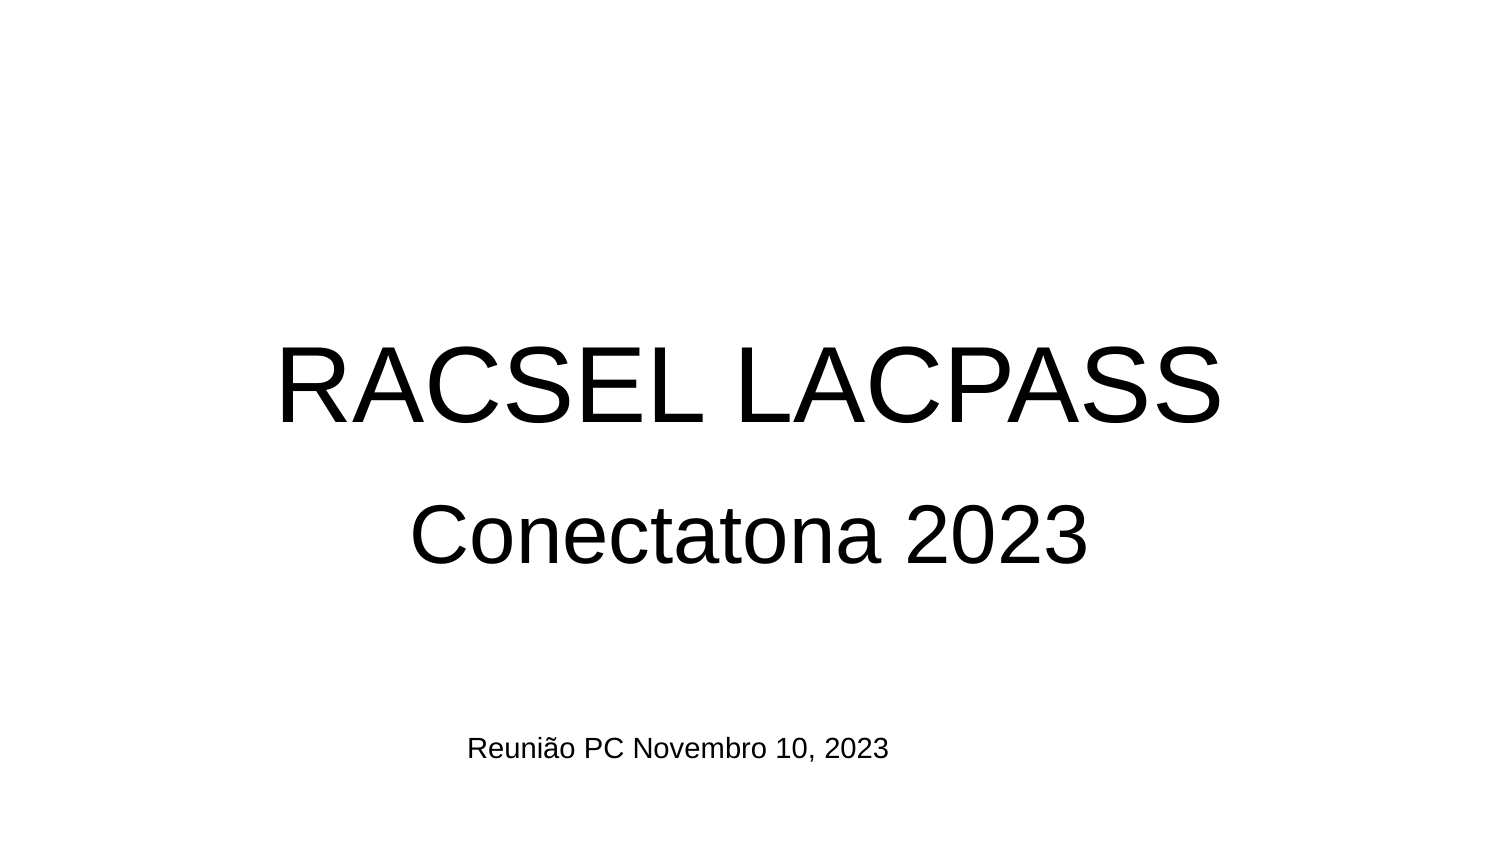

# RACSEL LACPASS
Conectatona 2023
Reunião PC Novembro 10, 2023